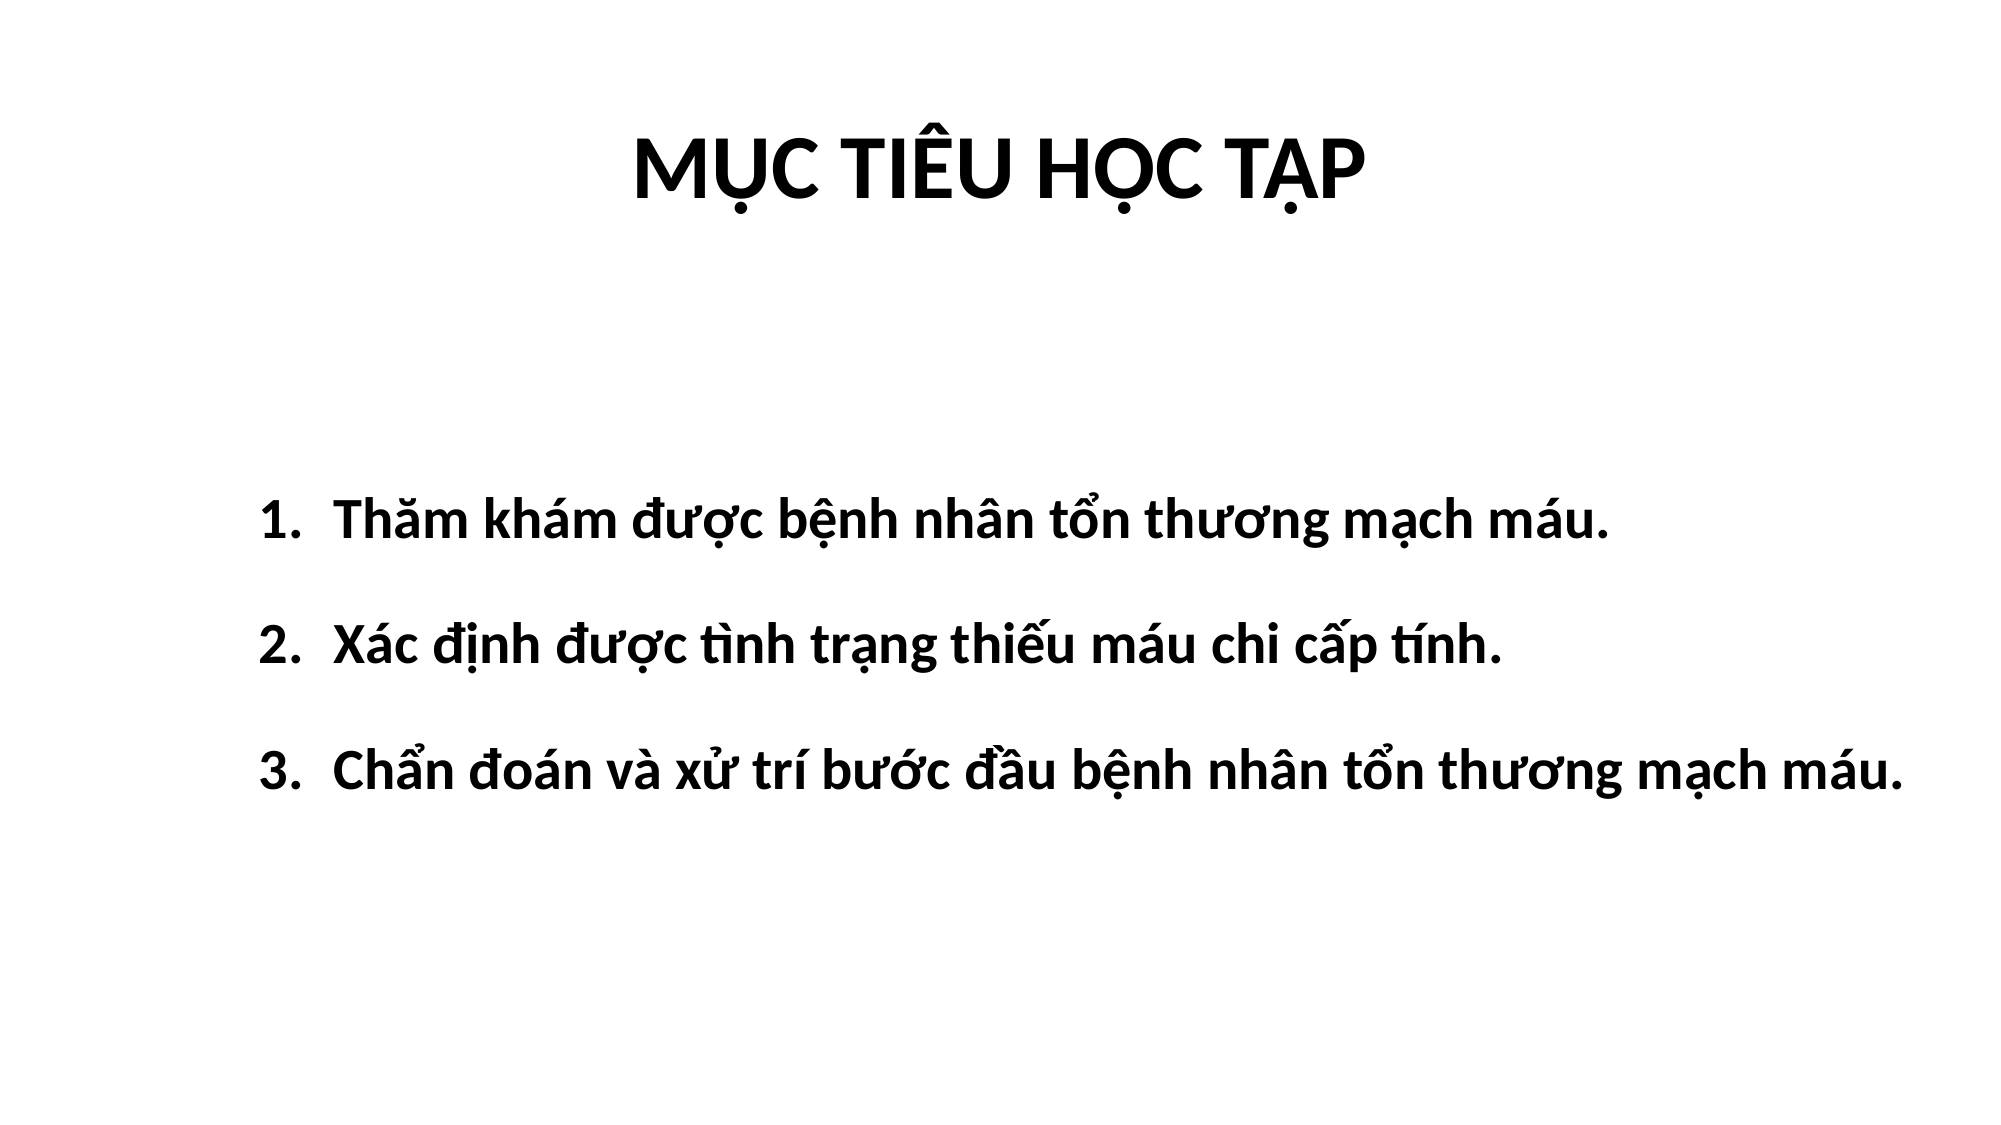

# MỤC TIÊU HỌC TẬP
Thăm khám được bệnh nhân tổn thương mạch máu.
Xác định được tình trạng thiếu máu chi cấp tính.
Chẩn đoán và xử trí bước đầu bệnh nhân tổn thương mạch máu.